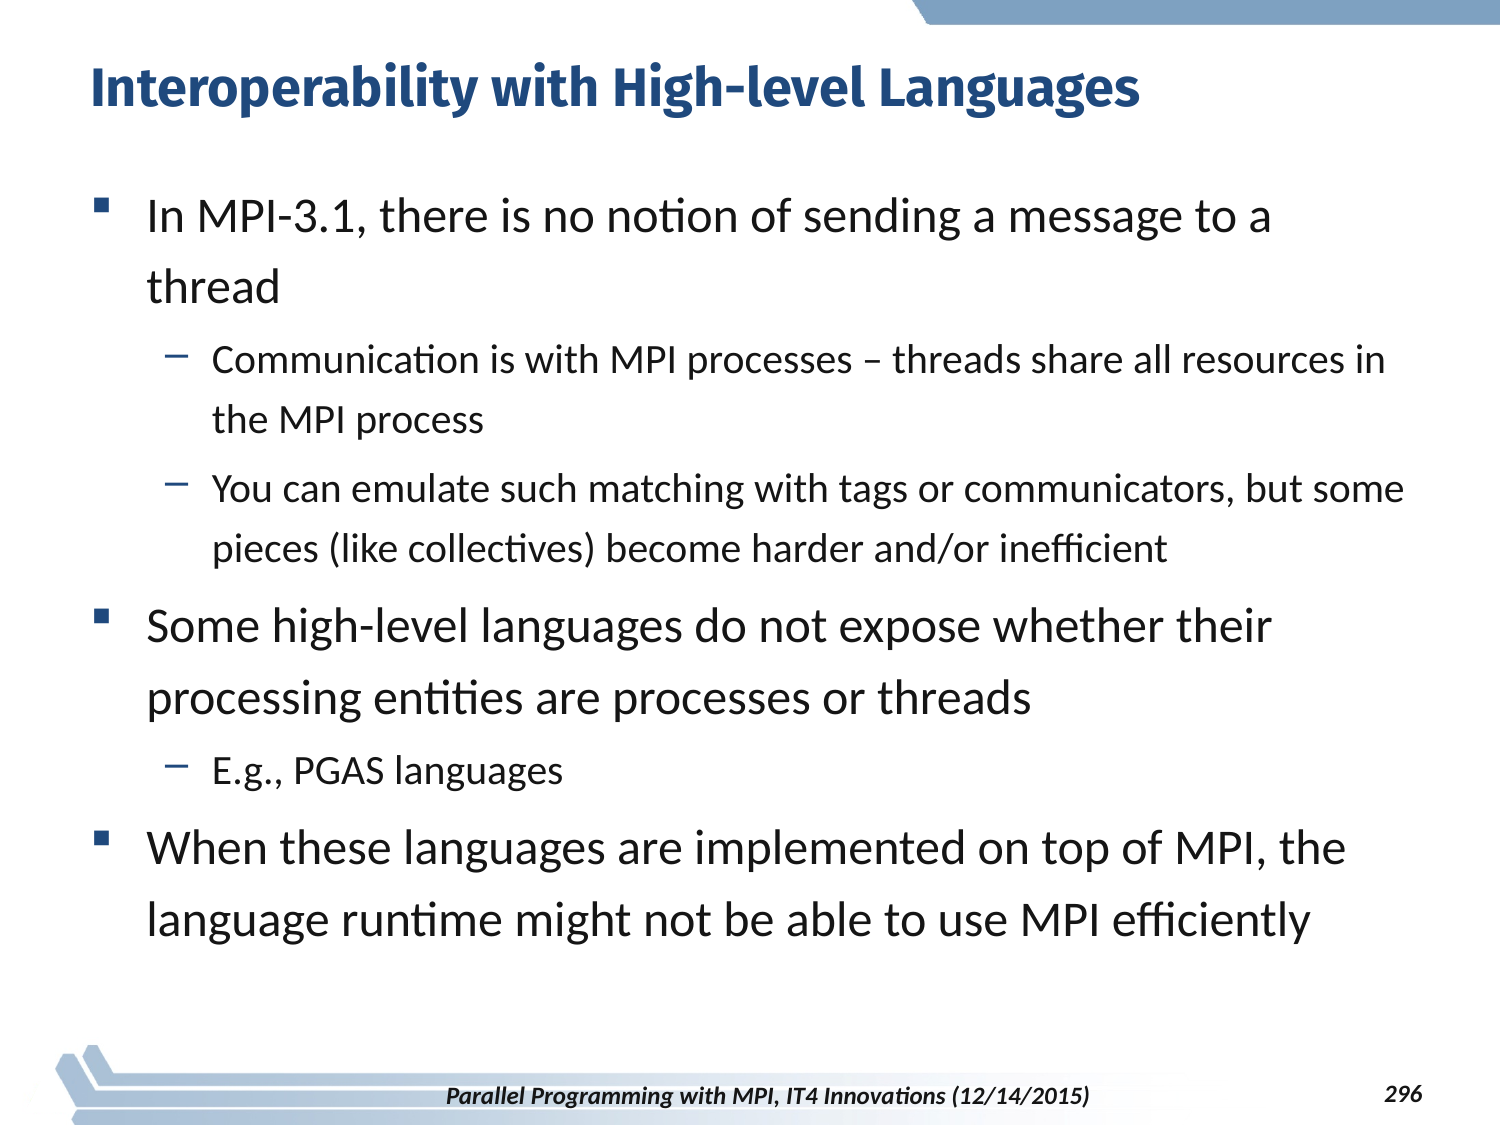

# Interoperability with High-level Languages
In MPI-3.1, there is no notion of sending a message to a thread
Communication is with MPI processes – threads share all resources in the MPI process
You can emulate such matching with tags or communicators, but some pieces (like collectives) become harder and/or inefficient
Some high-level languages do not expose whether their processing entities are processes or threads
E.g., PGAS languages
When these languages are implemented on top of MPI, the language runtime might not be able to use MPI efficiently
296
Parallel Programming with MPI, IT4 Innovations (12/14/2015)